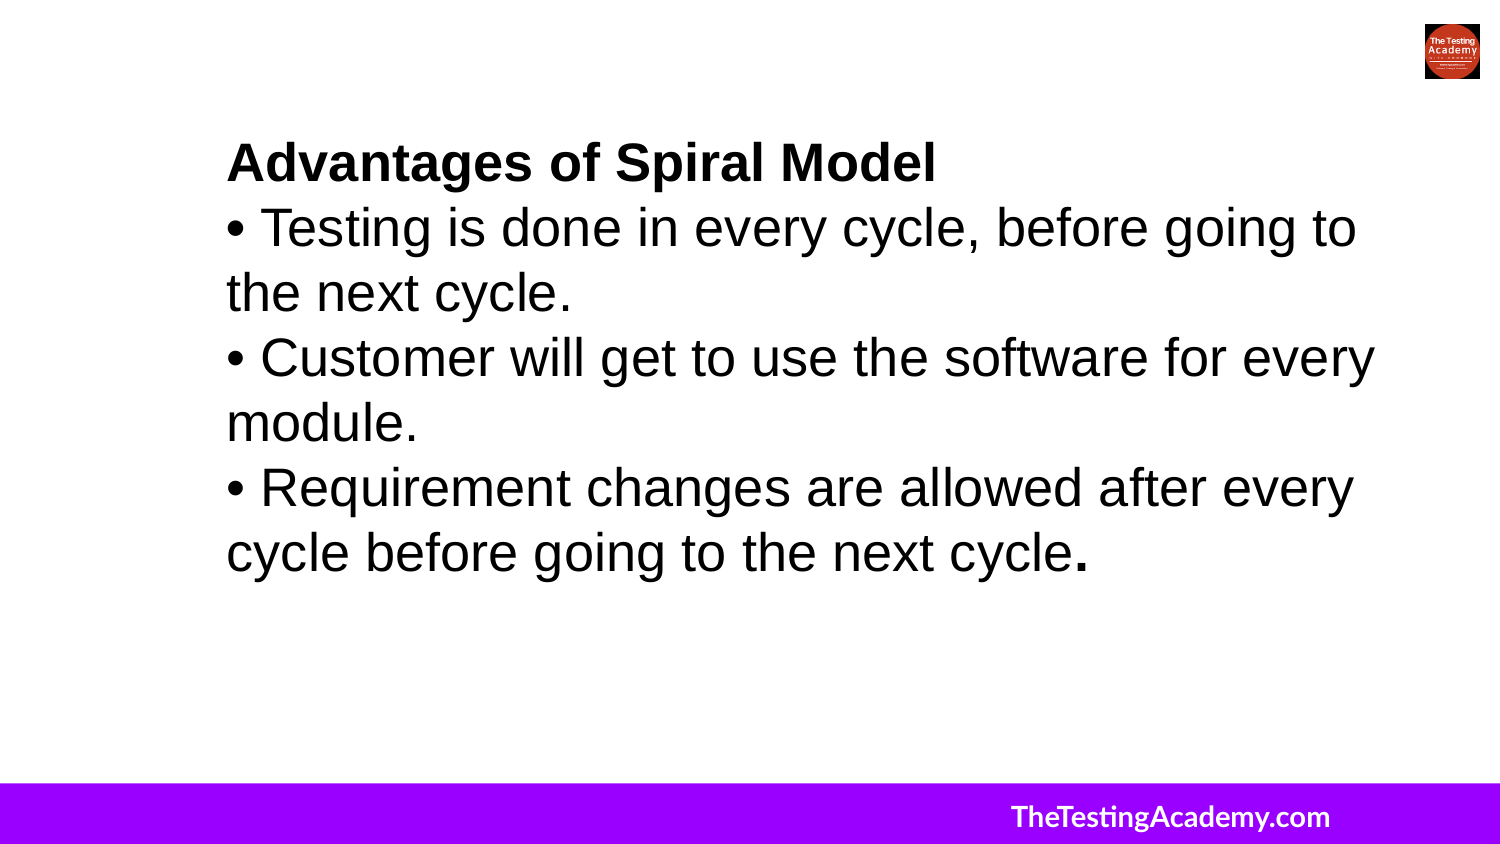

Advantages of Spiral Model
• Testing is done in every cycle, before going to the next cycle.
• Customer will get to use the software for every module.
• Requirement changes are allowed after every cycle before going to the next cycle.